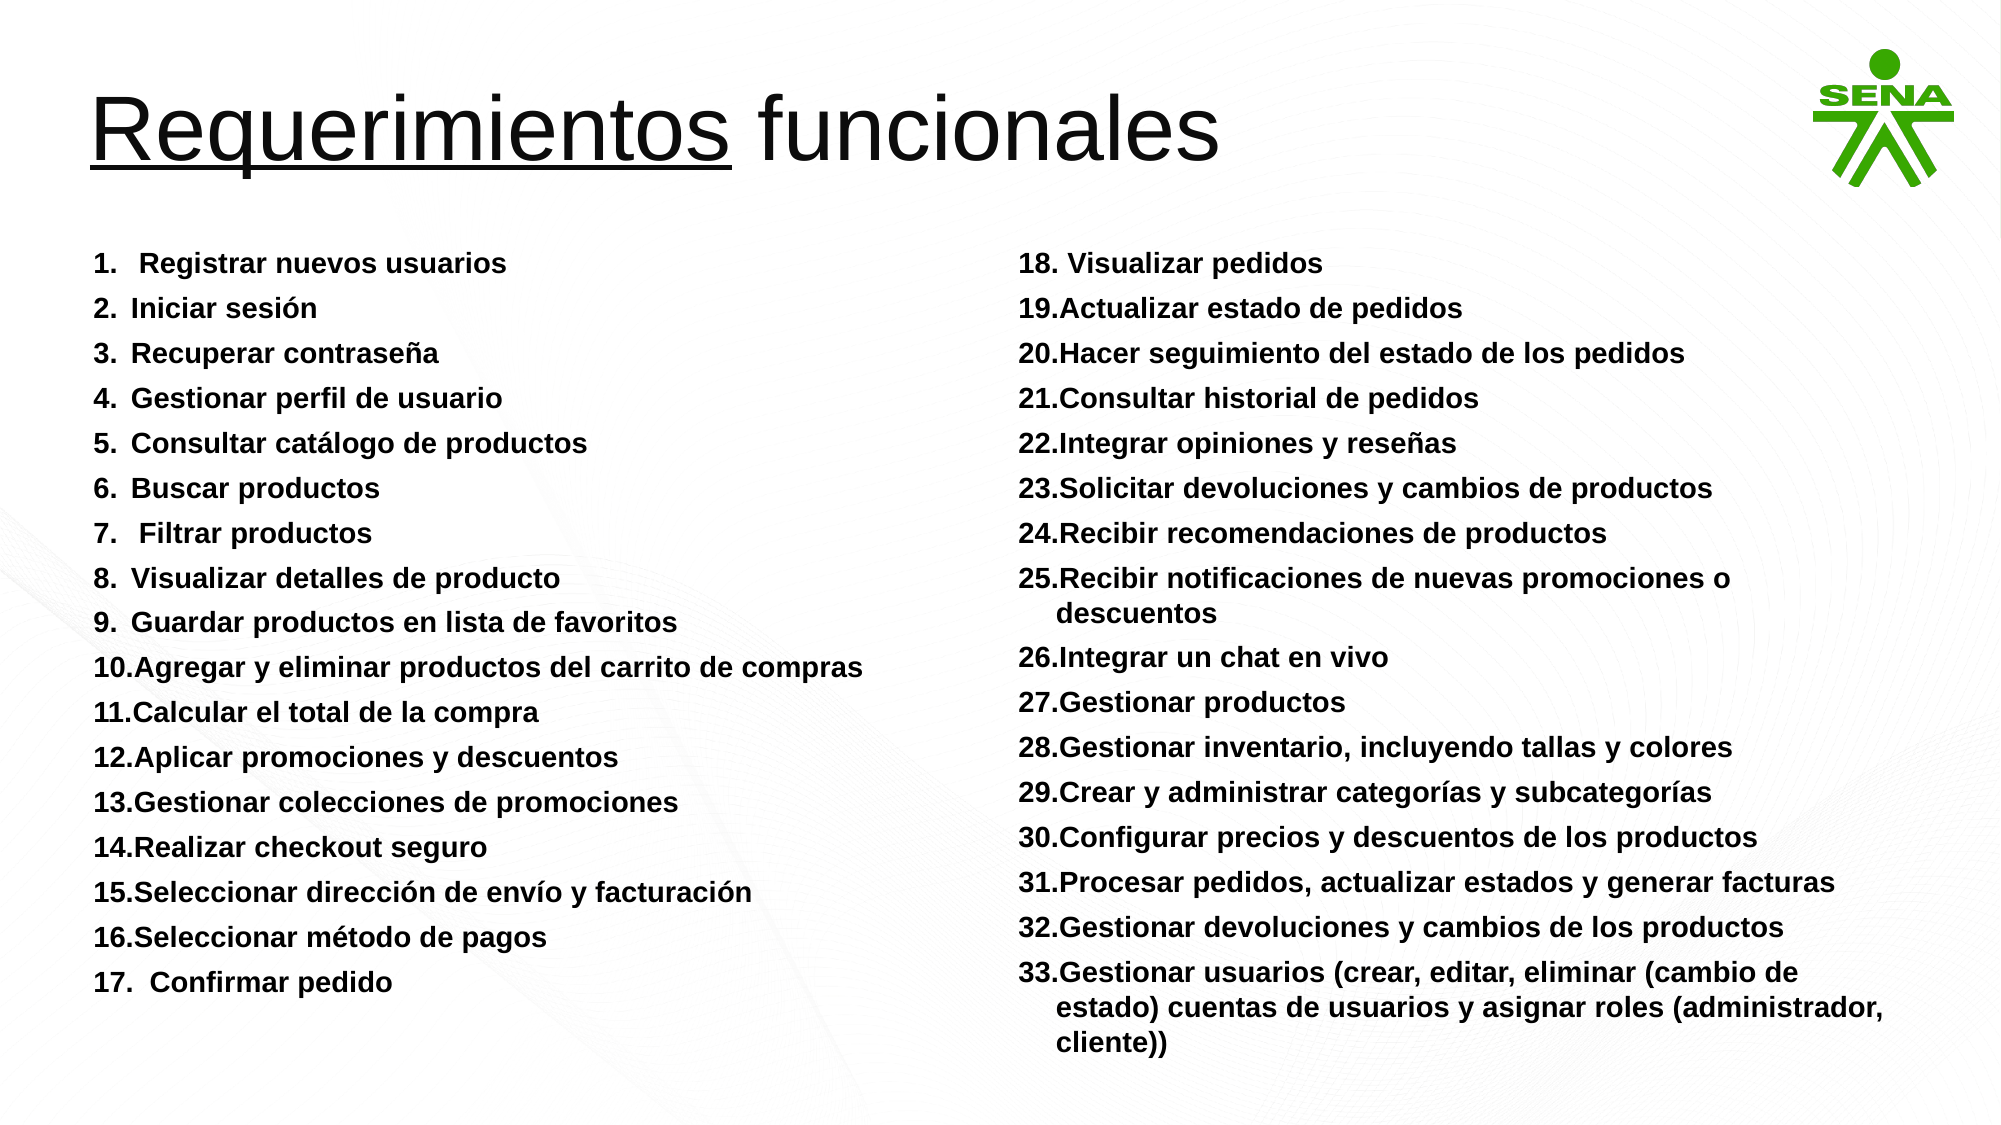

Requerimientos funcionales
 Registrar nuevos usuarios
Iniciar sesión
Recuperar contraseña
Gestionar perfil de usuario
Consultar catálogo de productos
Buscar productos
 Filtrar productos
Visualizar detalles de producto
Guardar productos en lista de favoritos
Agregar y eliminar productos del carrito de compras
Calcular el total de la compra
Aplicar promociones y descuentos
Gestionar colecciones de promociones
Realizar checkout seguro
Seleccionar dirección de envío y facturación
Seleccionar método de pagos
Confirmar pedido
 Visualizar pedidos
Actualizar estado de pedidos
Hacer seguimiento del estado de los pedidos
Consultar historial de pedidos
Integrar opiniones y reseñas
Solicitar devoluciones y cambios de productos
Recibir recomendaciones de productos
Recibir notificaciones de nuevas promociones o descuentos
Integrar un chat en vivo
Gestionar productos
Gestionar inventario, incluyendo tallas y colores
Crear y administrar categorías y subcategorías
Configurar precios y descuentos de los productos
Procesar pedidos, actualizar estados y generar facturas
Gestionar devoluciones y cambios de los productos
Gestionar usuarios (crear, editar, eliminar (cambio de estado) cuentas de usuarios y asignar roles (administrador, cliente))